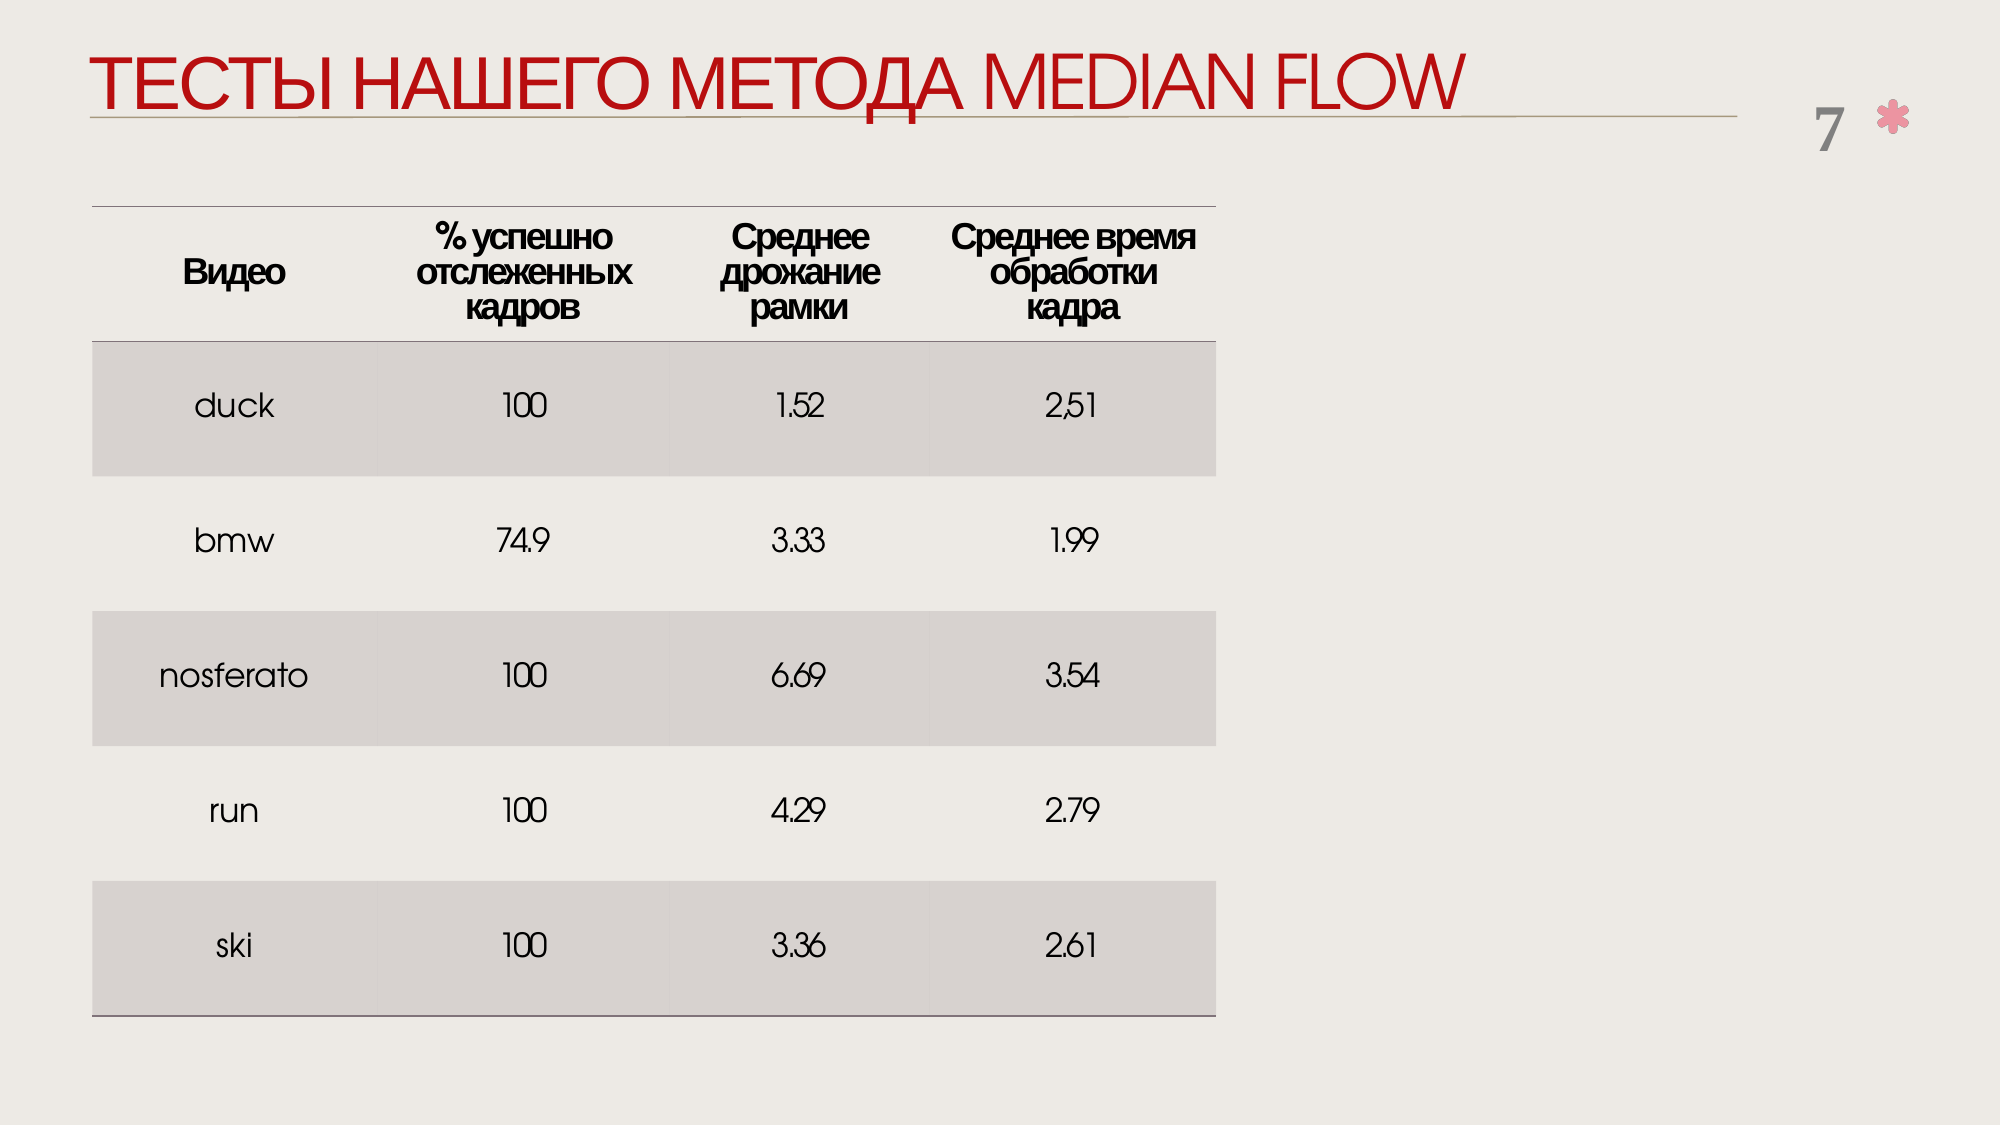

# ТЕСТЫ НАШЕГО МЕТОДА MEDIAN FLOW
7

| Видео | % успешно отслеженных кадров | Среднее дрожание рамки | Среднее время обработки кадра |
| --- | --- | --- | --- |
| duck | 100 | 1.52 | 2,51 |
| bmw | 74.9 | 3.33 | 1.99 |
| nosferato | 100 | 6.69 | 3.54 |
| run | 100 | 4.29 | 2.79 |
| ski | 100 | 3.36 | 2.61 |